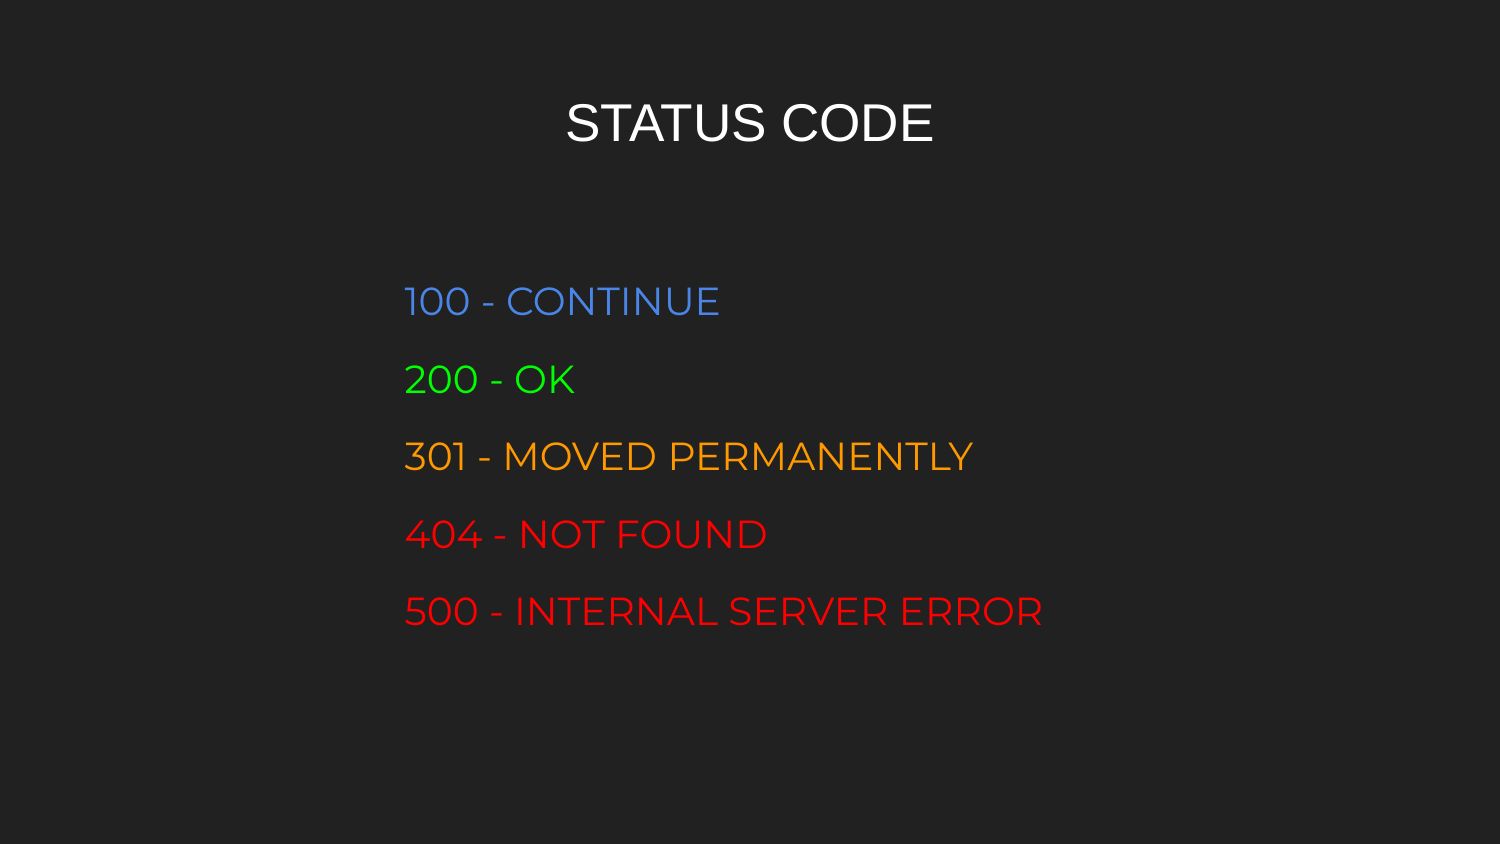

# STATUS CODE
100 - CONTINUE
200 - OK
301 - MOVED PERMANENTLY
404 - NOT FOUND
500 - INTERNAL SERVER ERROR